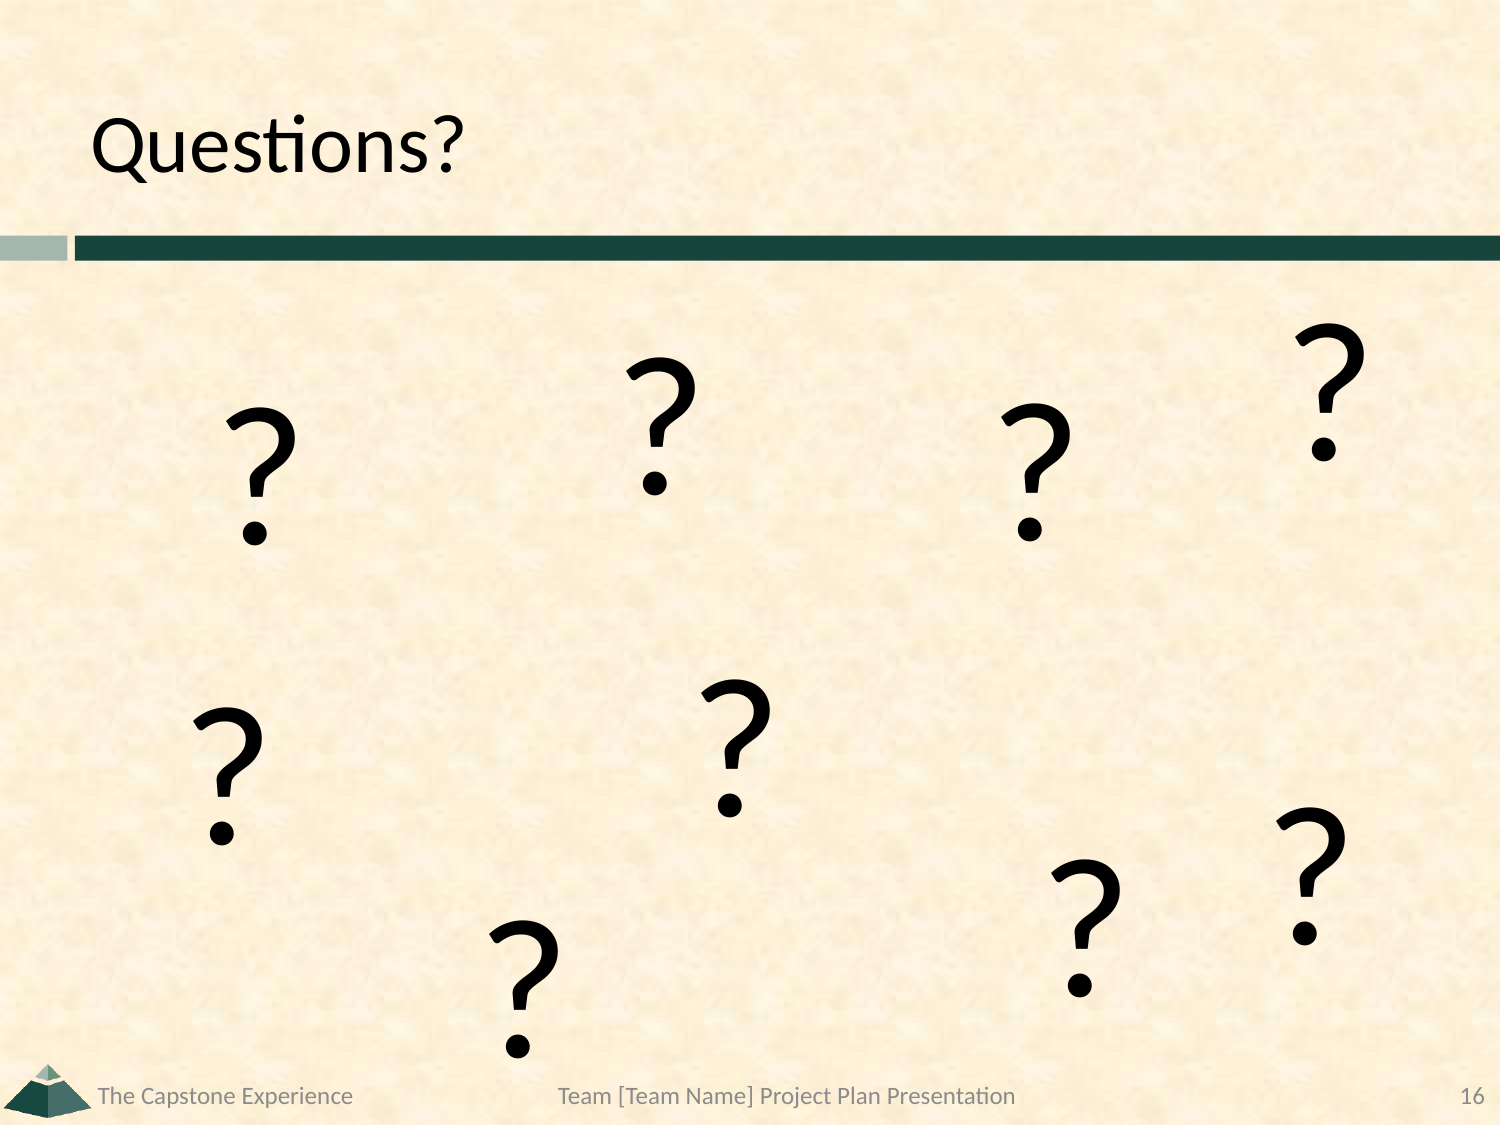

# Questions?
?
?
?
?
?
?
?
?
?
The Capstone Experience
Team [Team Name] Project Plan Presentation
16